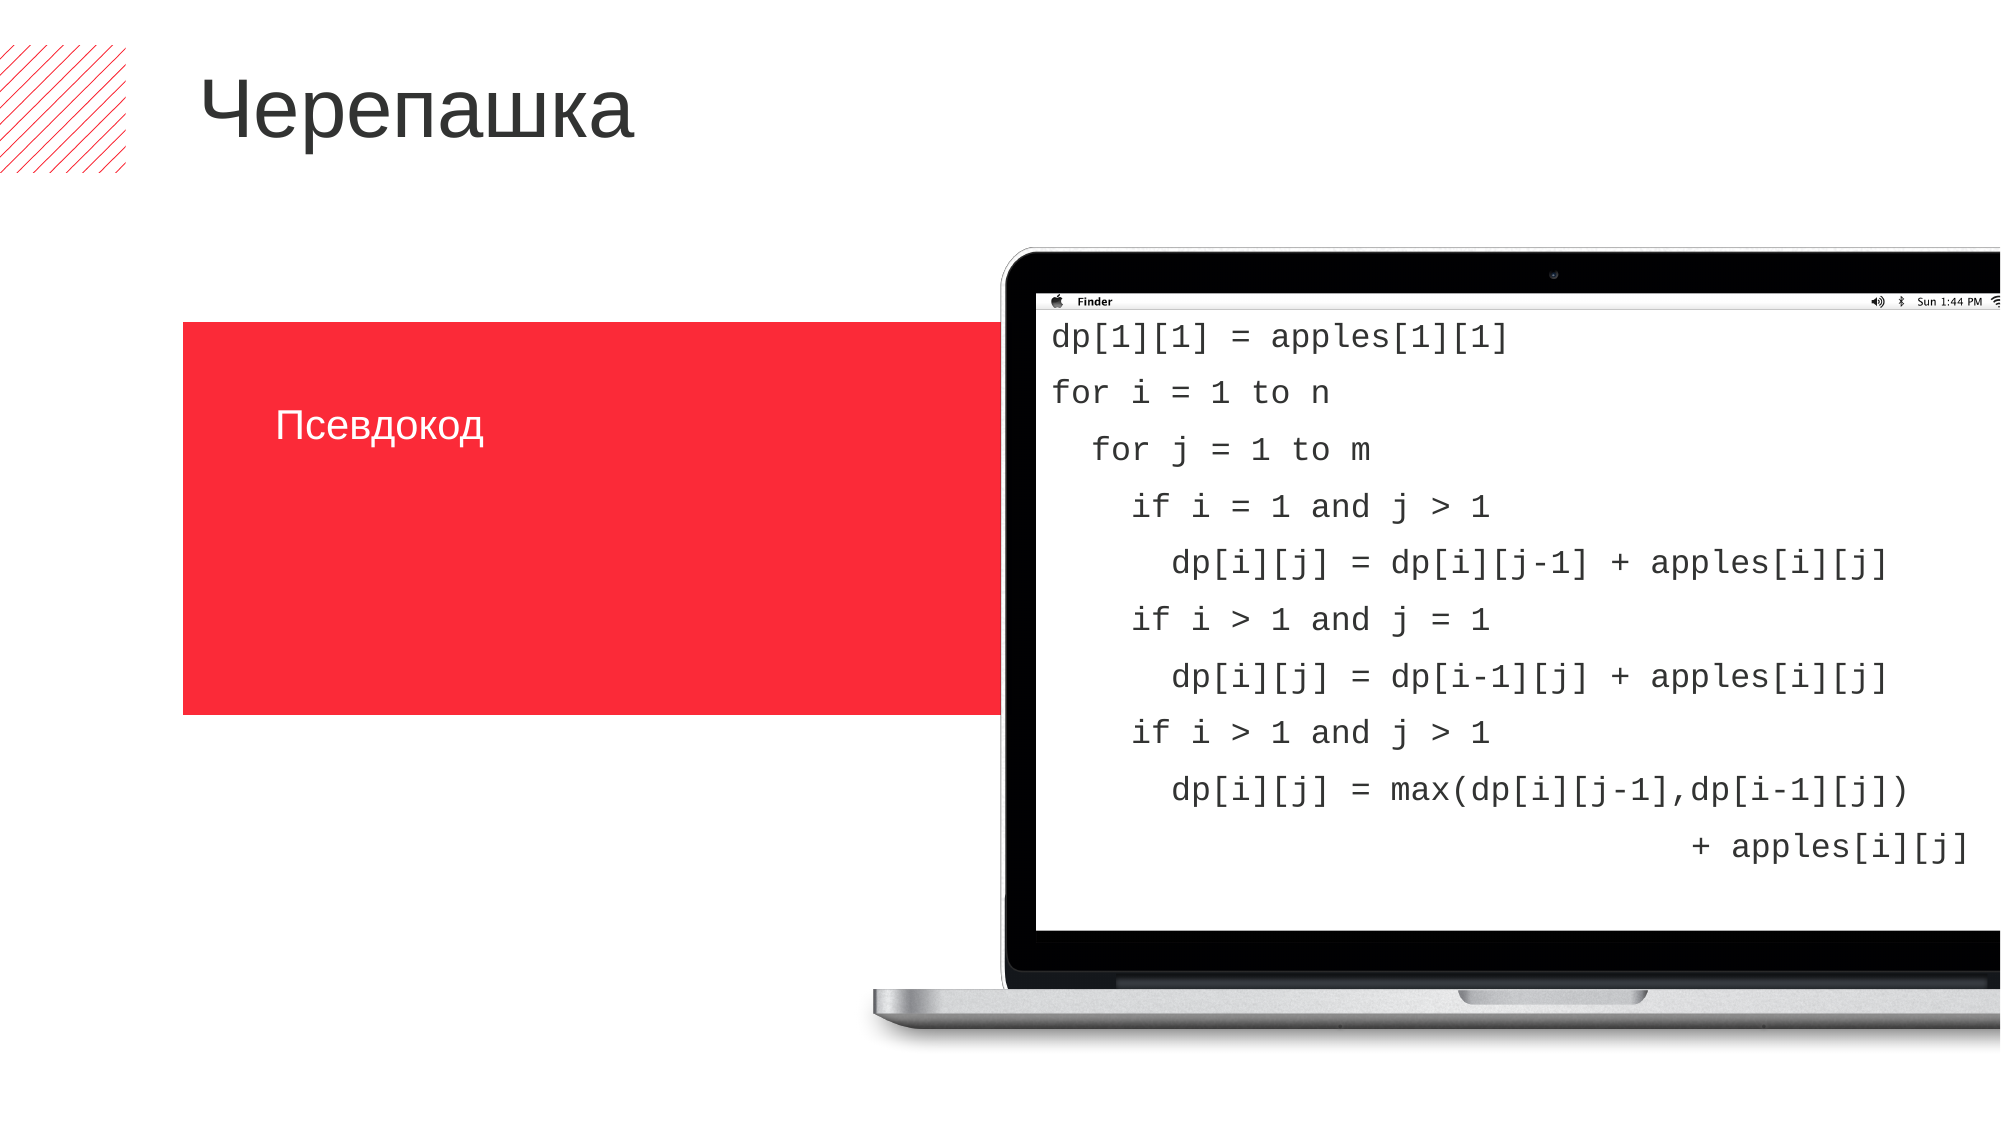

Черепашка
dp[1][1] = apples[1][1]
for i = 1 to n
  for j = 1 to m
    if i = 1 and j > 1
      dp[i][j] = dp[i][j-1] + apples[i][j]
    if i > 1 and j = 1
      dp[i][j] = dp[i-1][j] + apples[i][j]
    if i > 1 and j > 1
      dp[i][j] = max(dp[i][j-1],dp[i-1][j])
                                + apples[i][j]
Псевдокод